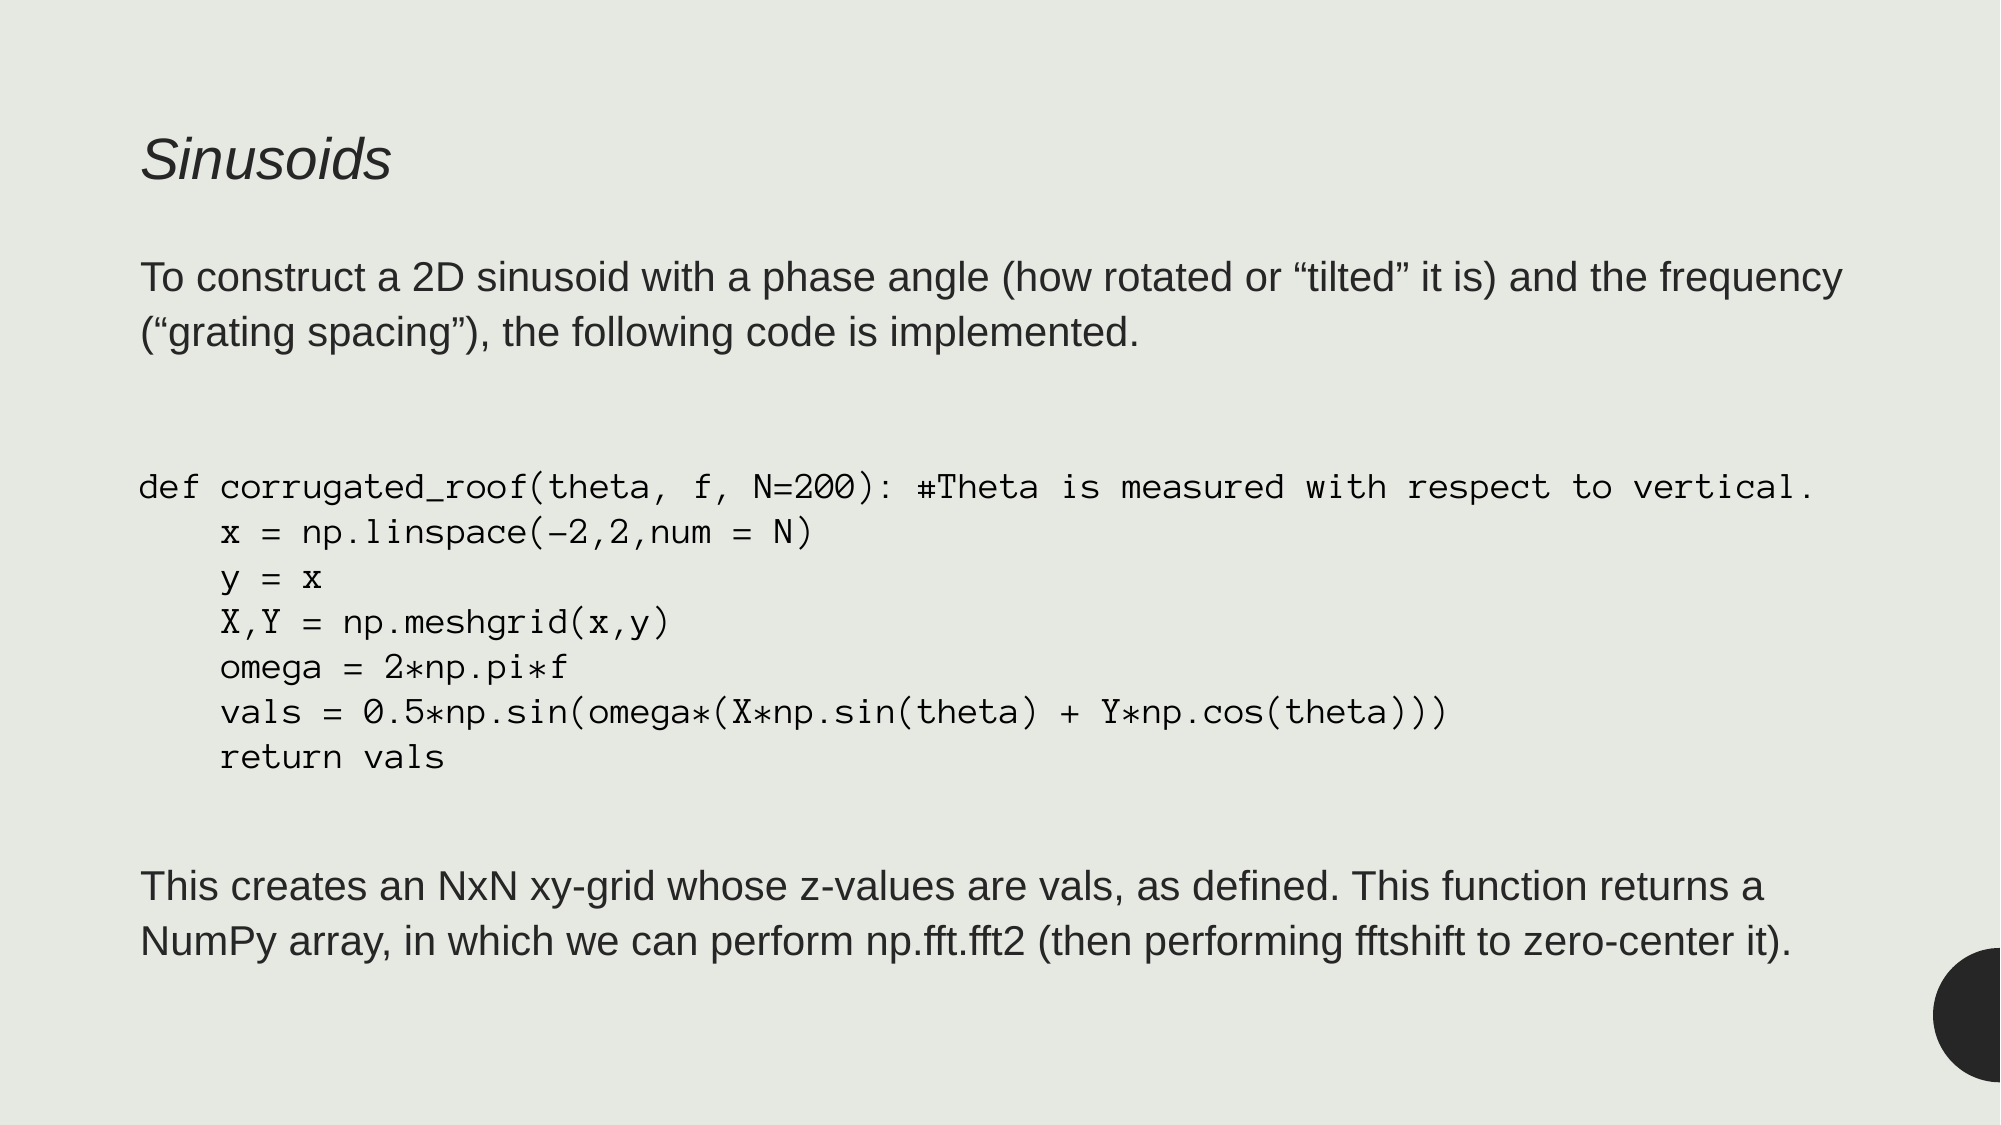

Sinusoids
To construct a 2D sinusoid with a phase angle (how rotated or “tilted” it is) and the frequency (“grating spacing”), the following code is implemented.
def corrugated_roof(theta, f, N=200): #Theta is measured with respect to vertical.
    x = np.linspace(-2,2,num = N)
    y = x
    X,Y = np.meshgrid(x,y)
    omega = 2*np.pi*f
    vals = 0.5*np.sin(omega*(X*np.sin(theta) + Y*np.cos(theta)))
    return vals
This creates an NxN xy-grid whose z-values are vals, as defined. This function returns a NumPy array, in which we can perform np.fft.fft2 (then performing fftshift to zero-center it).